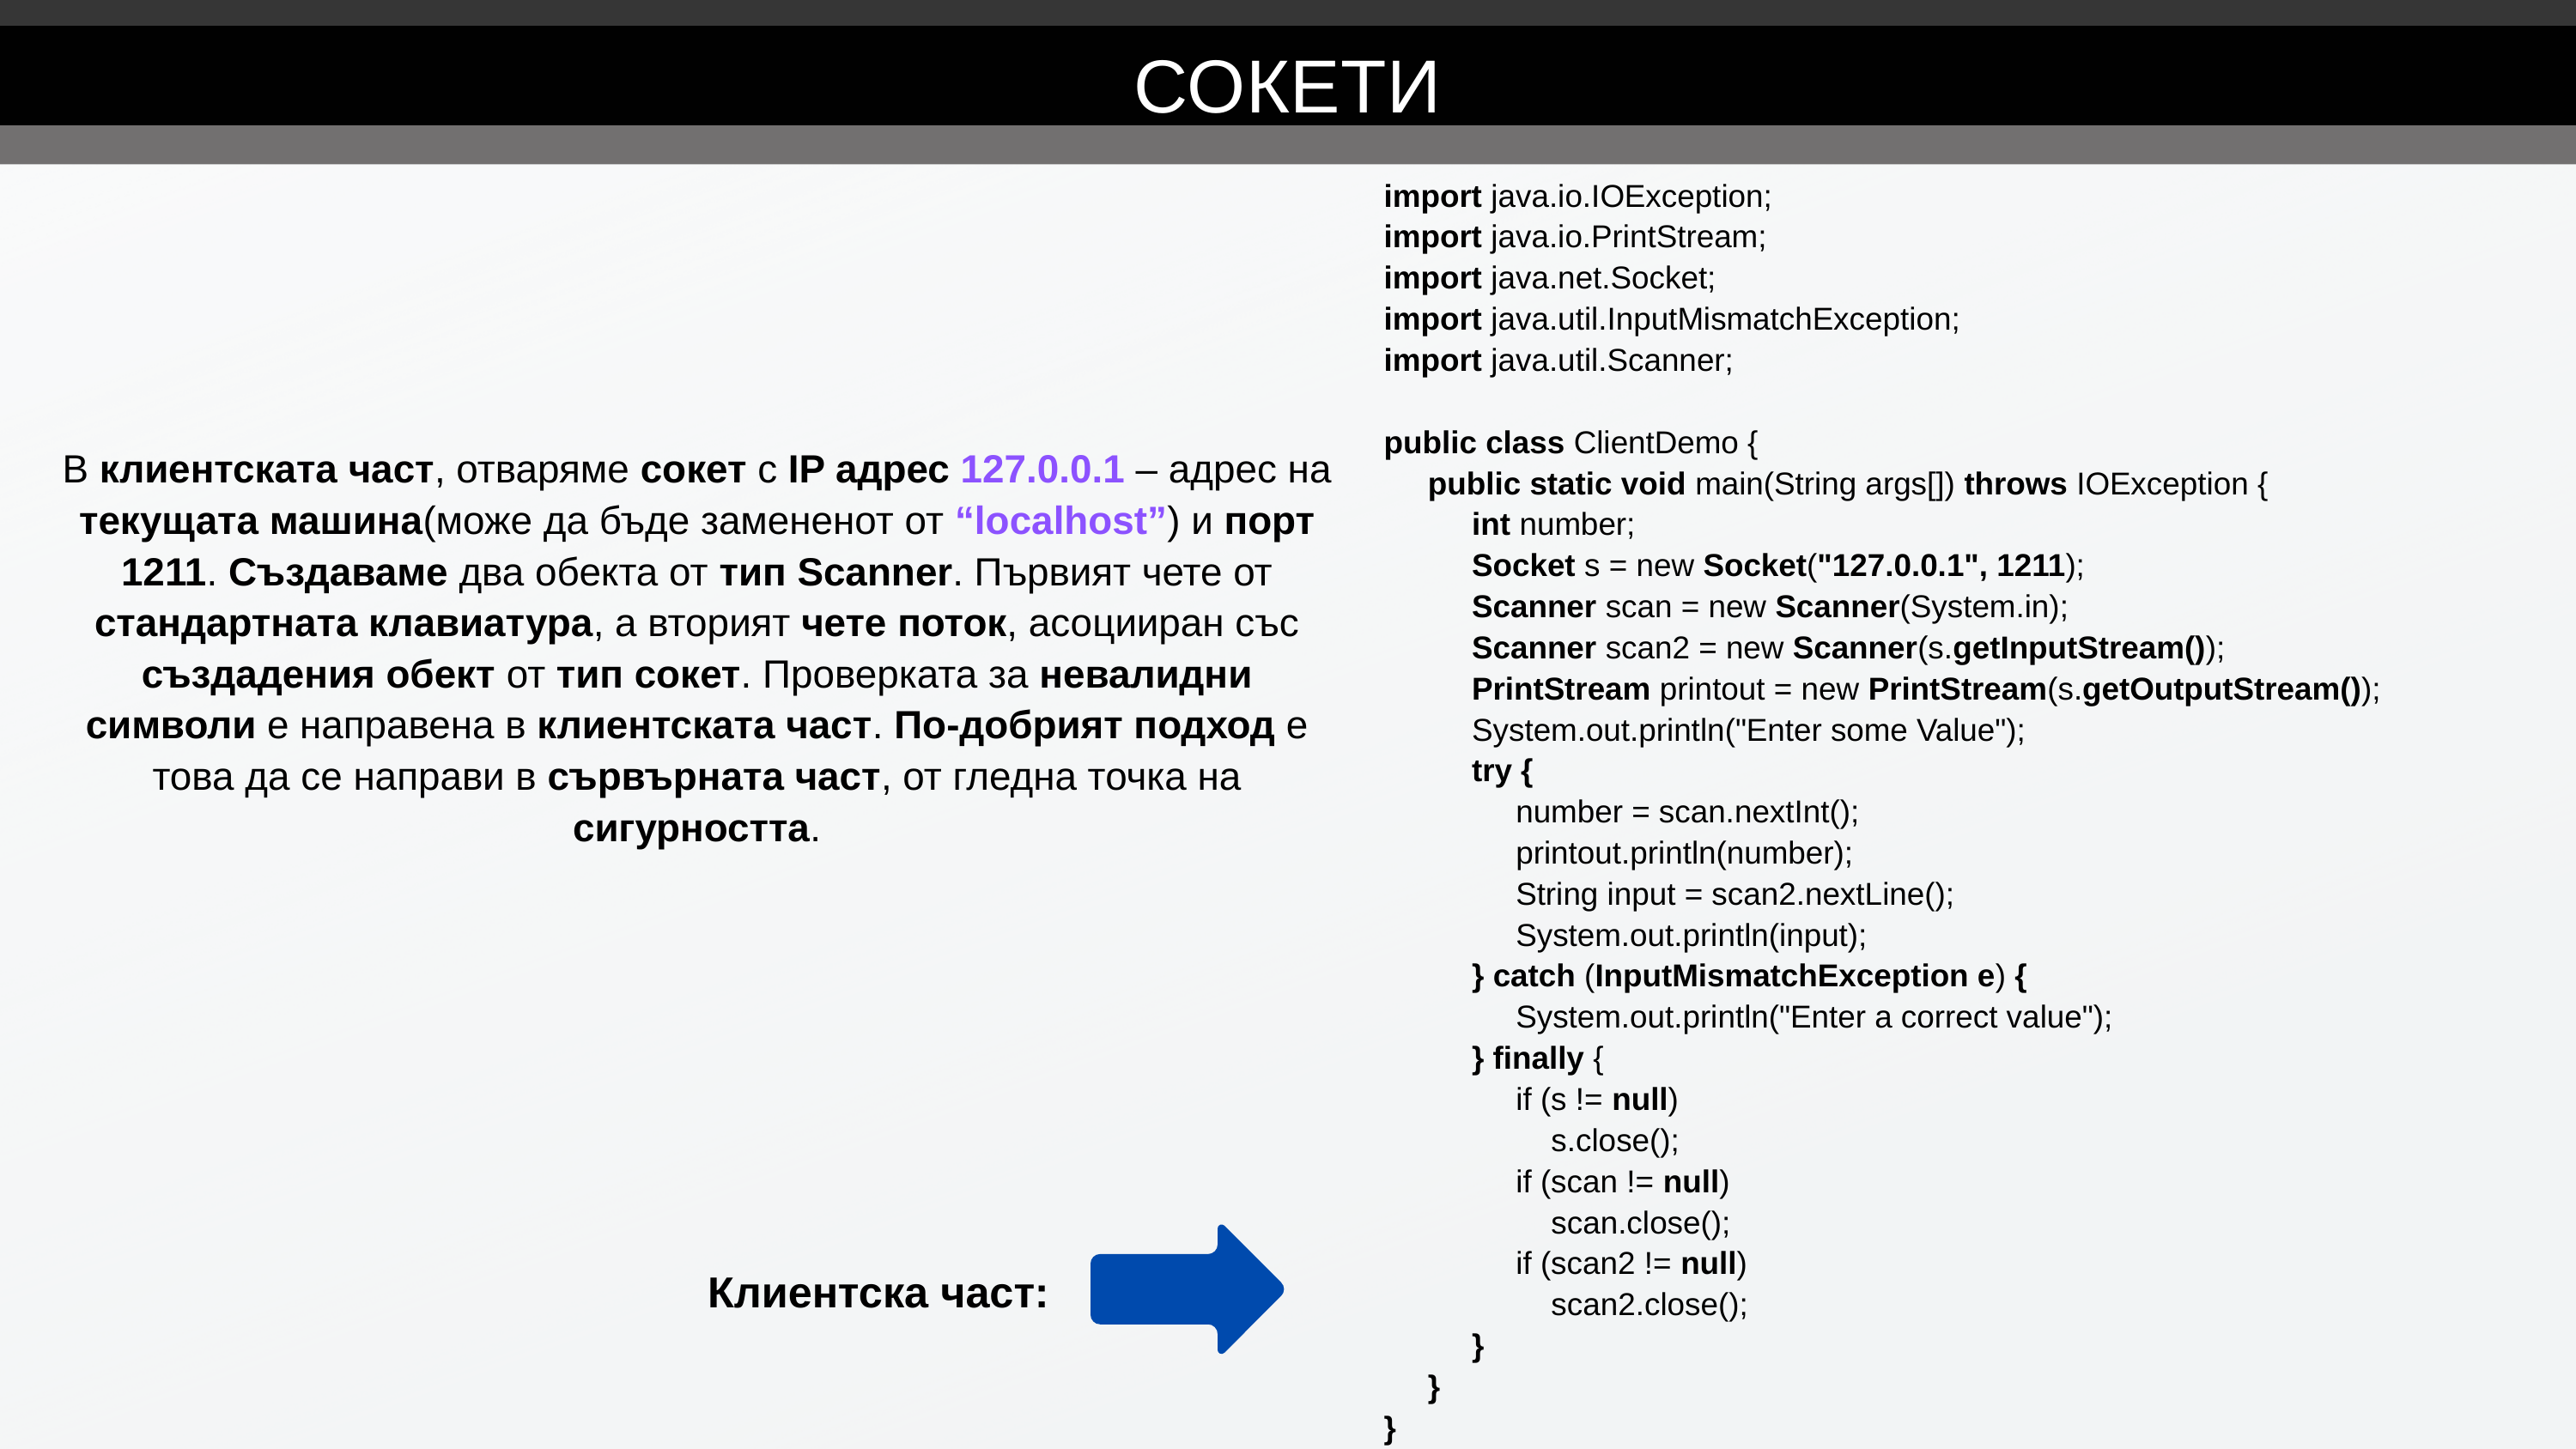

СОКЕТИ

import java.io.IOException;
import java.io.PrintStream;
import java.net.Socket;
import java.util.InputMismatchException;
import java.util.Scanner;

public class ClientDemo {
     public static void main(String args[]) throws IOException {
          int number;
          Socket s = new Socket("127.0.0.1", 1211);
          Scanner scan = new Scanner(System.in);
          Scanner scan2 = new Scanner(s.getInputStream());
          PrintStream printout = new PrintStream(s.getOutputStream());
          System.out.println("Enter some Value");
          try {
               number = scan.nextInt();
               printout.println(number);
               String input = scan2.nextLine();
               System.out.println(input);
          } catch (InputMismatchException e) {
               System.out.println("Enter a correct value");
          } finally {
               if (s != null)
                   s.close();
               if (scan != null)
                   scan.close();
               if (scan2 != null)
                   scan2.close();
          }
     }
}
В клиентската част, отваряме сокет с IP адрес 127.0.0.1 – адрес на текущата машина(може да бъде замененот от “localhost”) и порт 1211. Създаваме два обекта от тип Scanner. Първият чете от стандартната клавиатура, а вторият чете поток, асоцииран със създадения обект от тип сокет. Проверката за невалидни символи е направена в клиентската част. По-добрият подход е това да се направи в сървърната част, от гледна точка на сигурността.

Клиентска част: